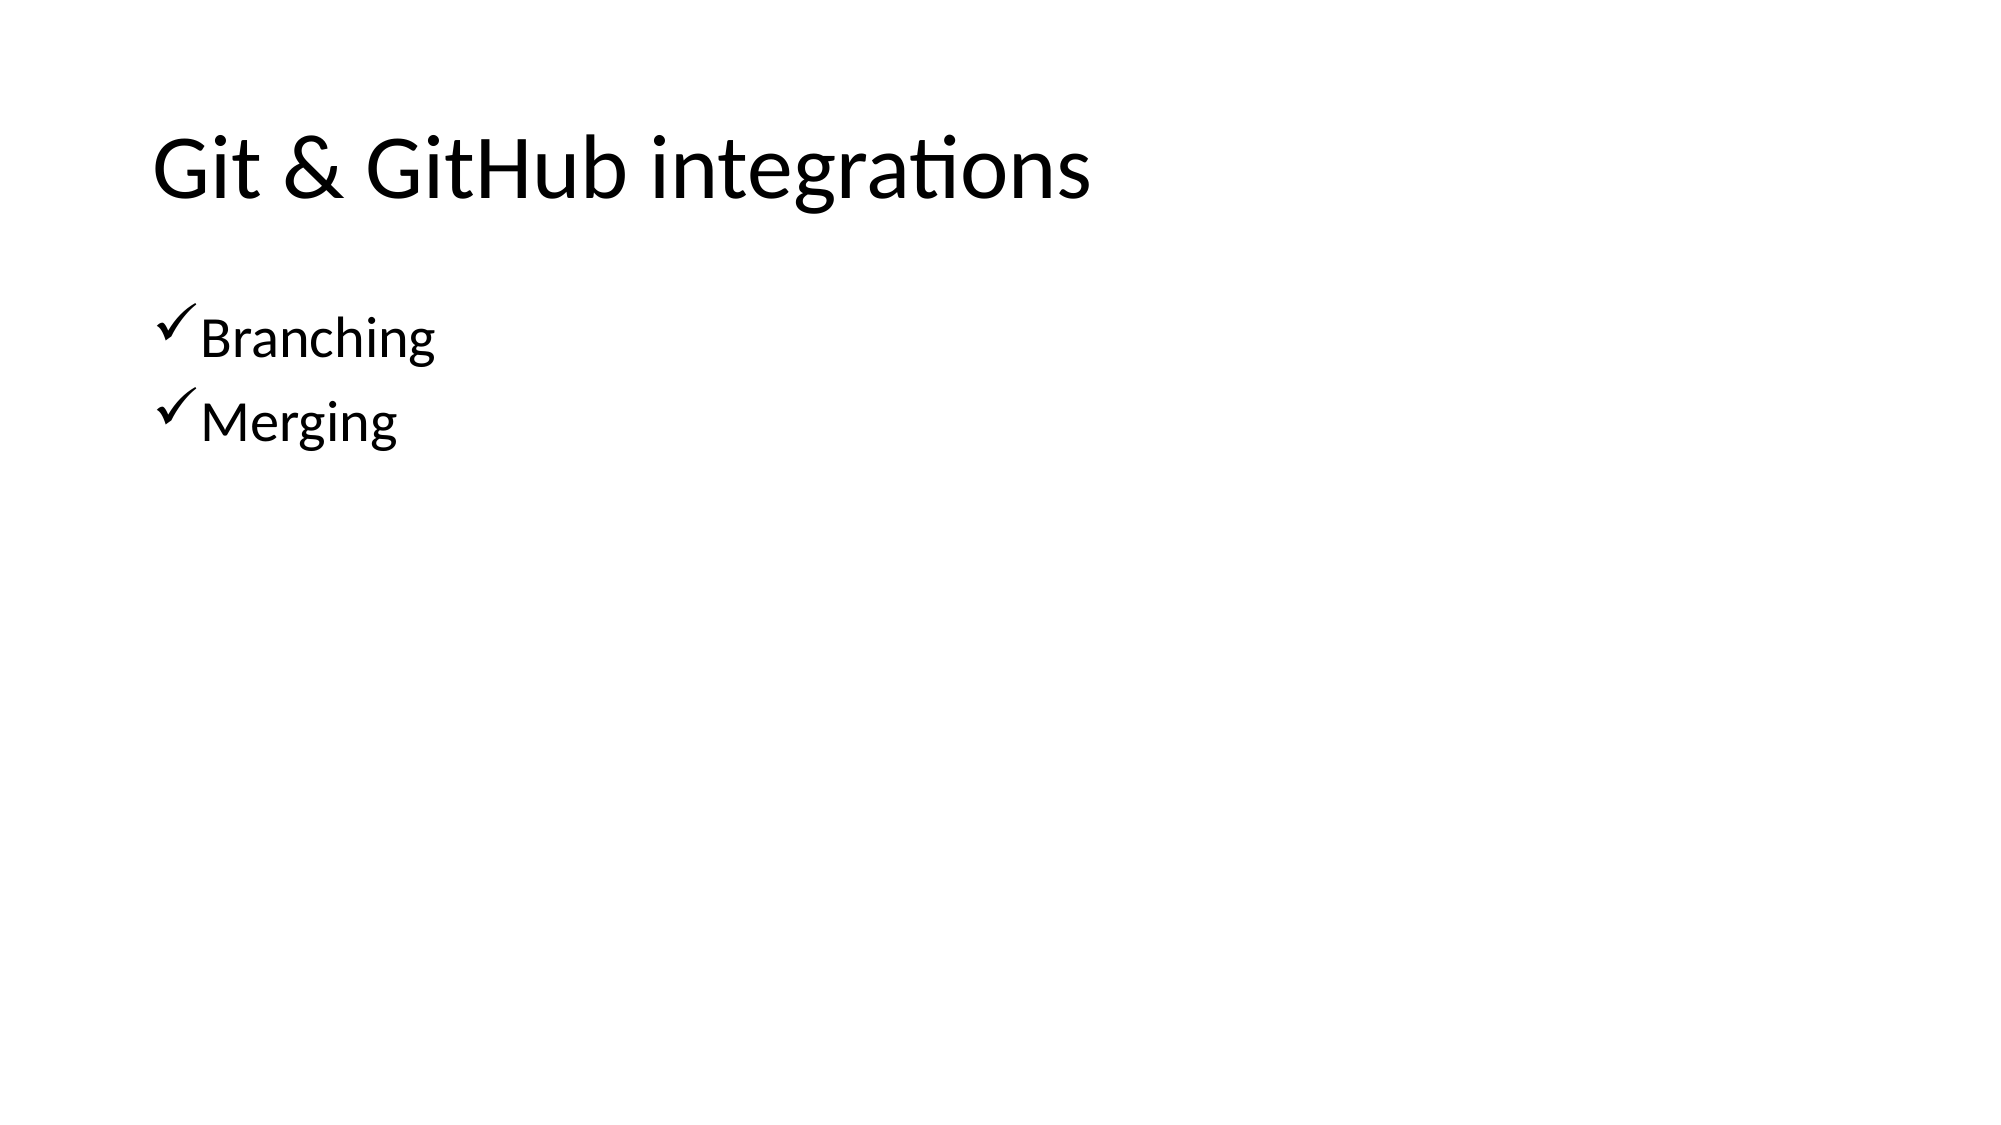

# Git & GitHub integrations
Branching
Merging